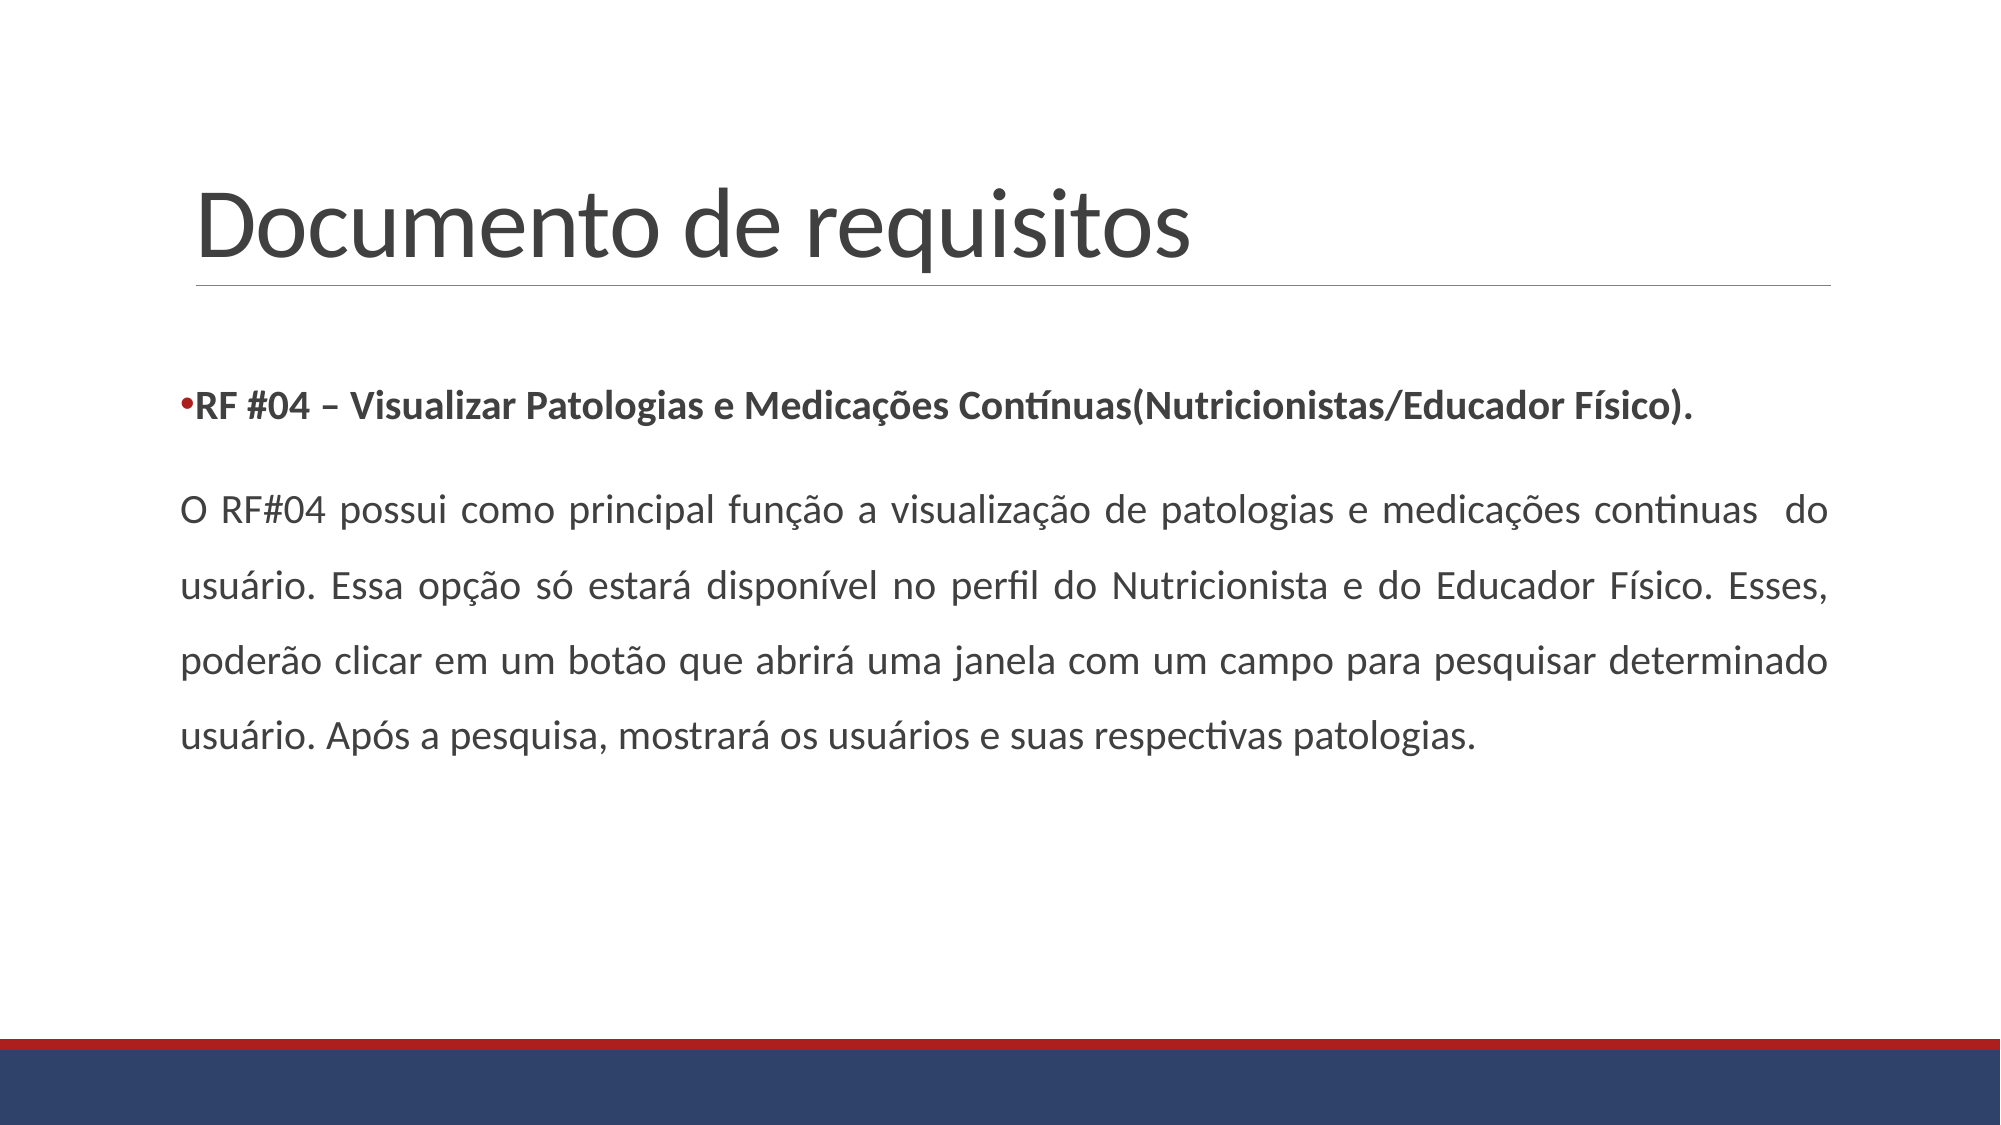

# Documento de requisitos
RF #04 – Visualizar Patologias e Medicações Contínuas(Nutricionistas/Educador Físico).
O RF#04 possui como principal função a visualização de patologias e medicações continuas  do usuário. Essa opção só estará disponível no perfil do Nutricionista e do Educador Físico. Esses, poderão clicar em um botão que abrirá uma janela com um campo para pesquisar determinado usuário. Após a pesquisa, mostrará os usuários e suas respectivas patologias.